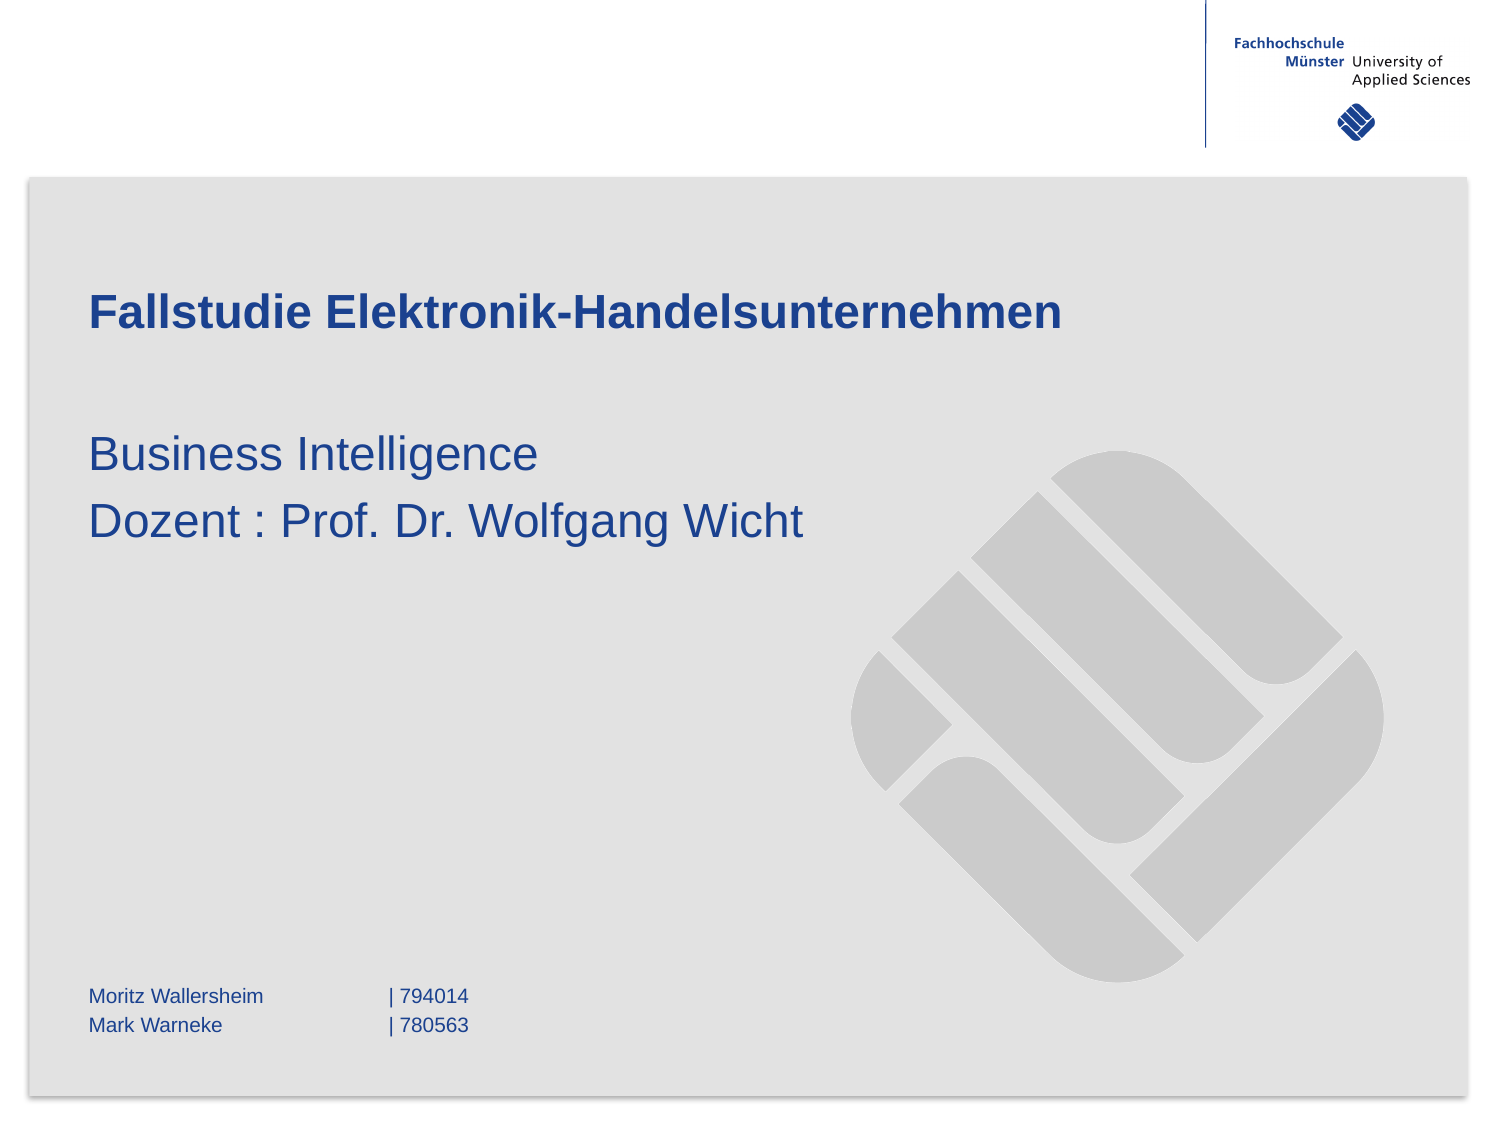

# Fallstudie Elektronik-Handelsunternehmen
Business Intelligence
Dozent : Prof. Dr. Wolfgang Wicht

Moritz Wallersheim	| 794014
Mark Warneke		| 780563